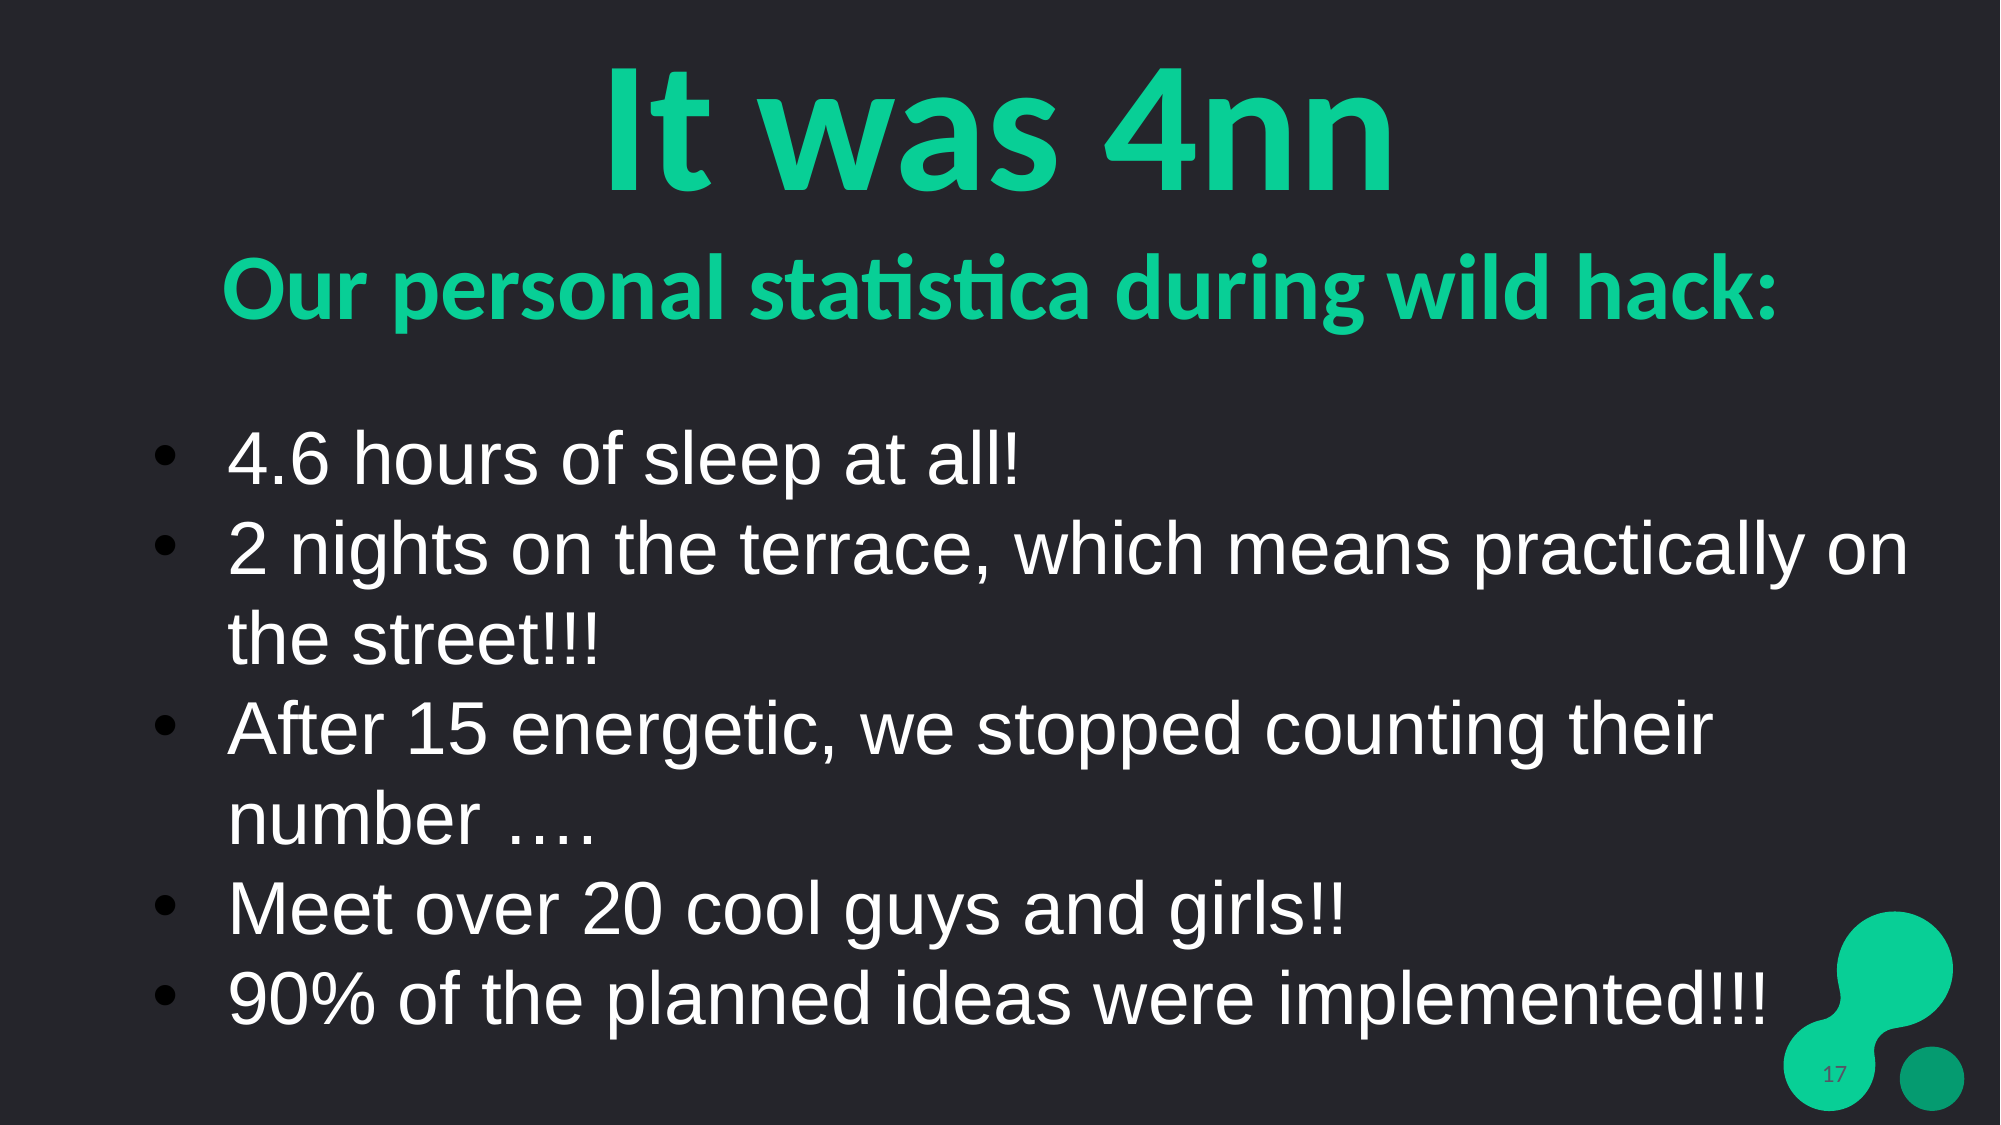

# It was 4nn
Our personal statistica during wild hack:
4.6 hours of sleep at all!
2 nights on the terrace, which means practically on the street!!!
After 15 energetic, we stopped counting their number ….
Meet over 20 cool guys and girls!!
90% of the planned ideas were implemented!!!
17